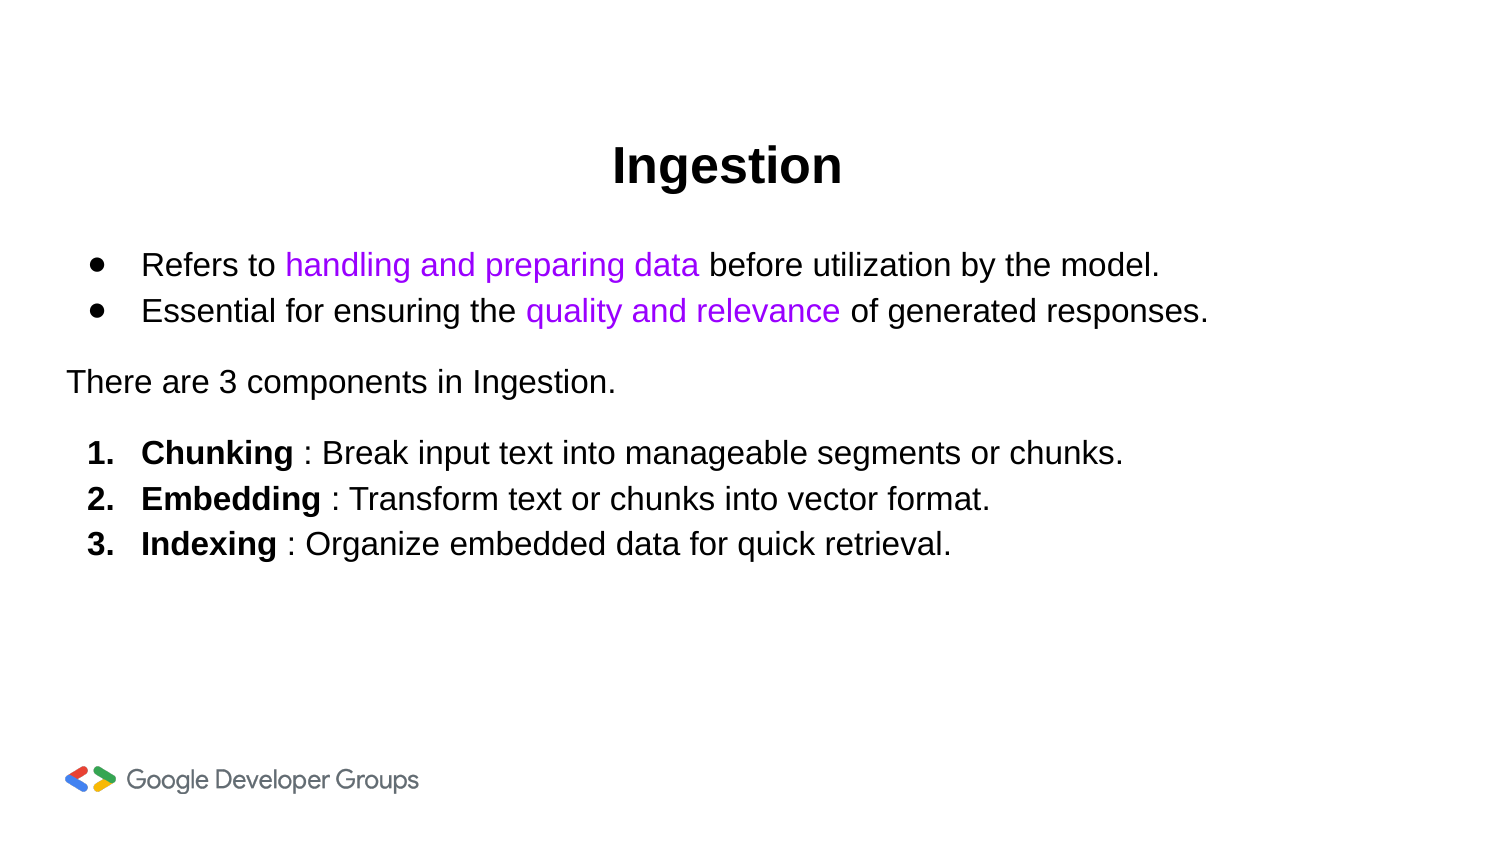

# Ingestion
Refers to handling and preparing data before utilization by the model.
Essential for ensuring the quality and relevance of generated responses.
There are 3 components in Ingestion.
Chunking : Break input text into manageable segments or chunks.
Embedding : Transform text or chunks into vector format.
Indexing : Organize embedded data for quick retrieval.